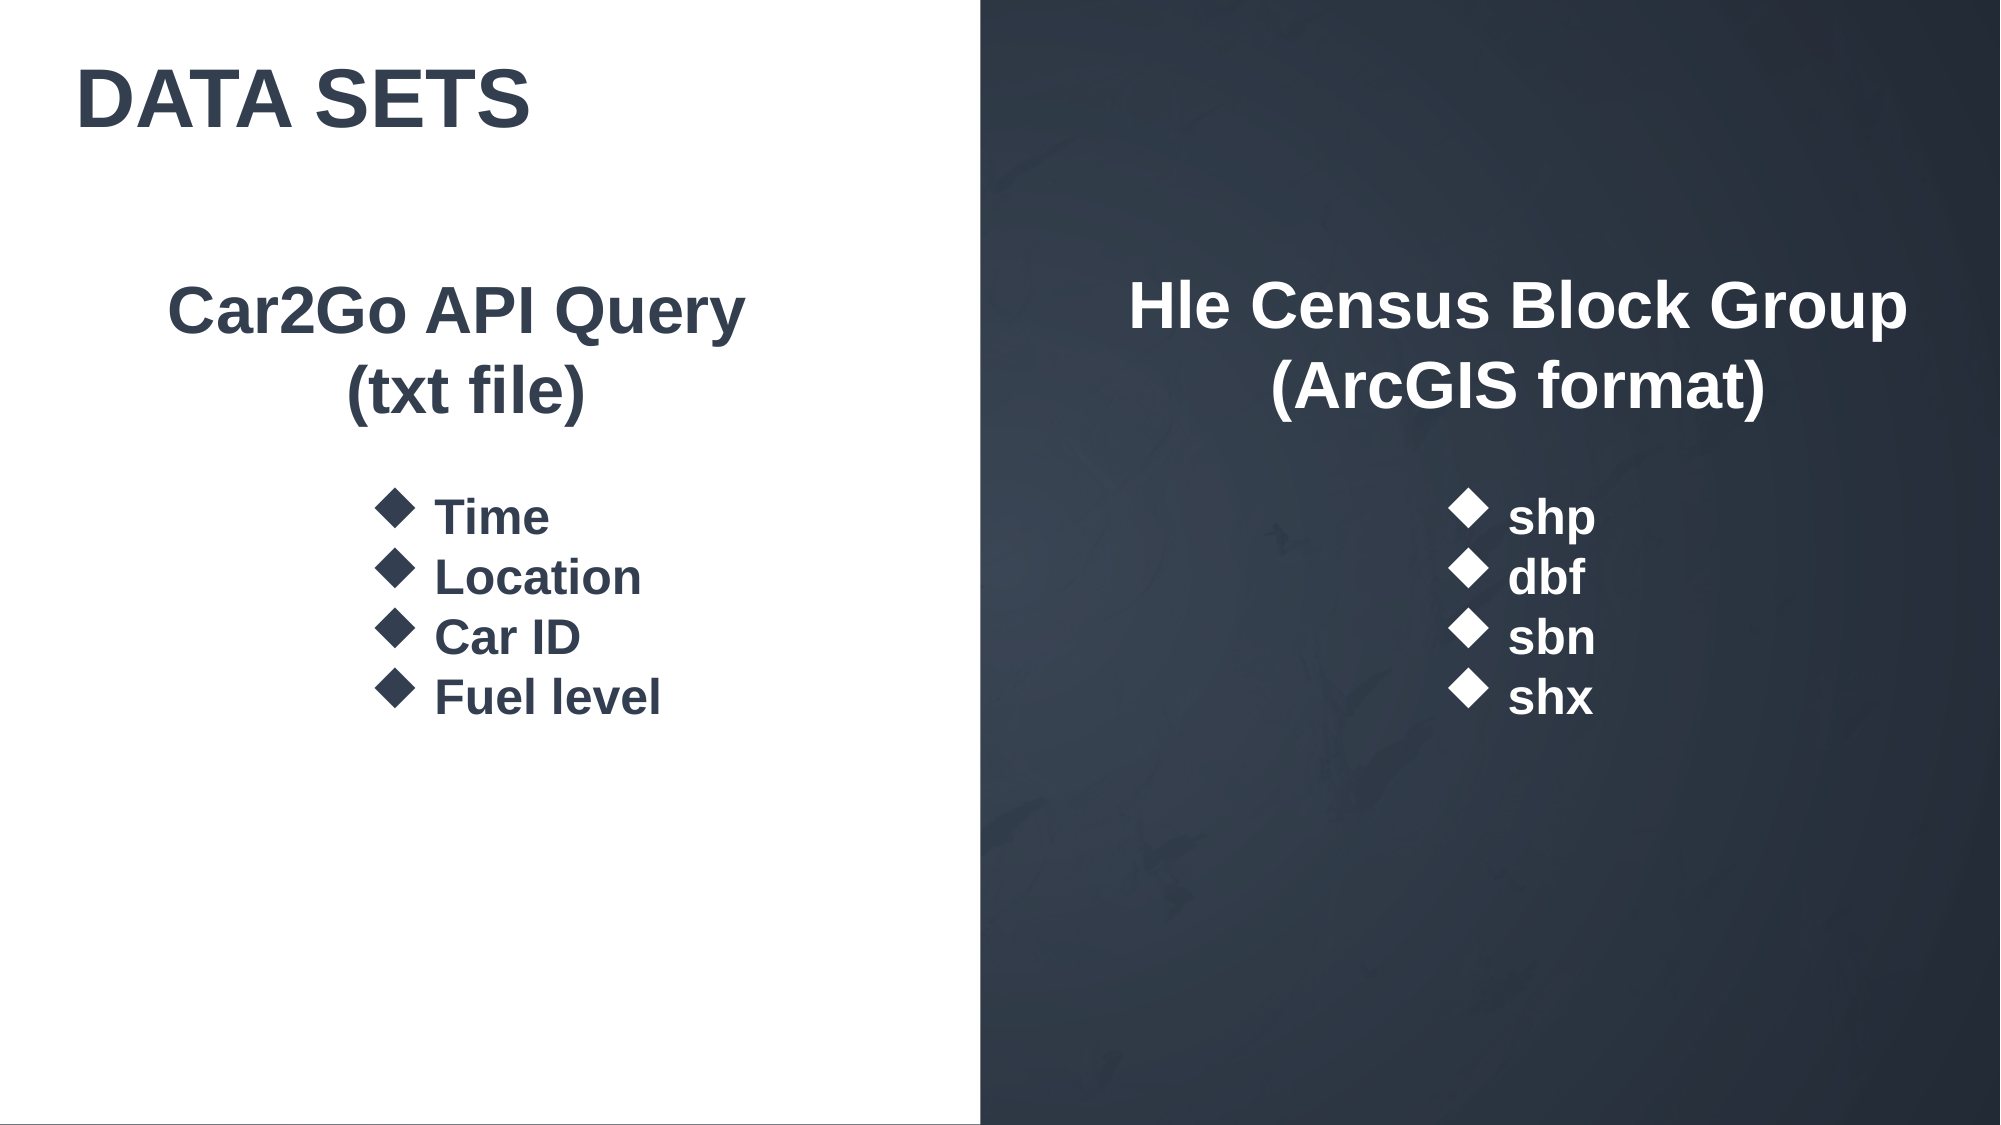

DATA SETS
Hle Census Block Group
(ArcGIS format)
Car2Go API Query
(txt file)
 Time
 Location
 Car ID
 Fuel level
 shp
 dbf
 sbn
 shx